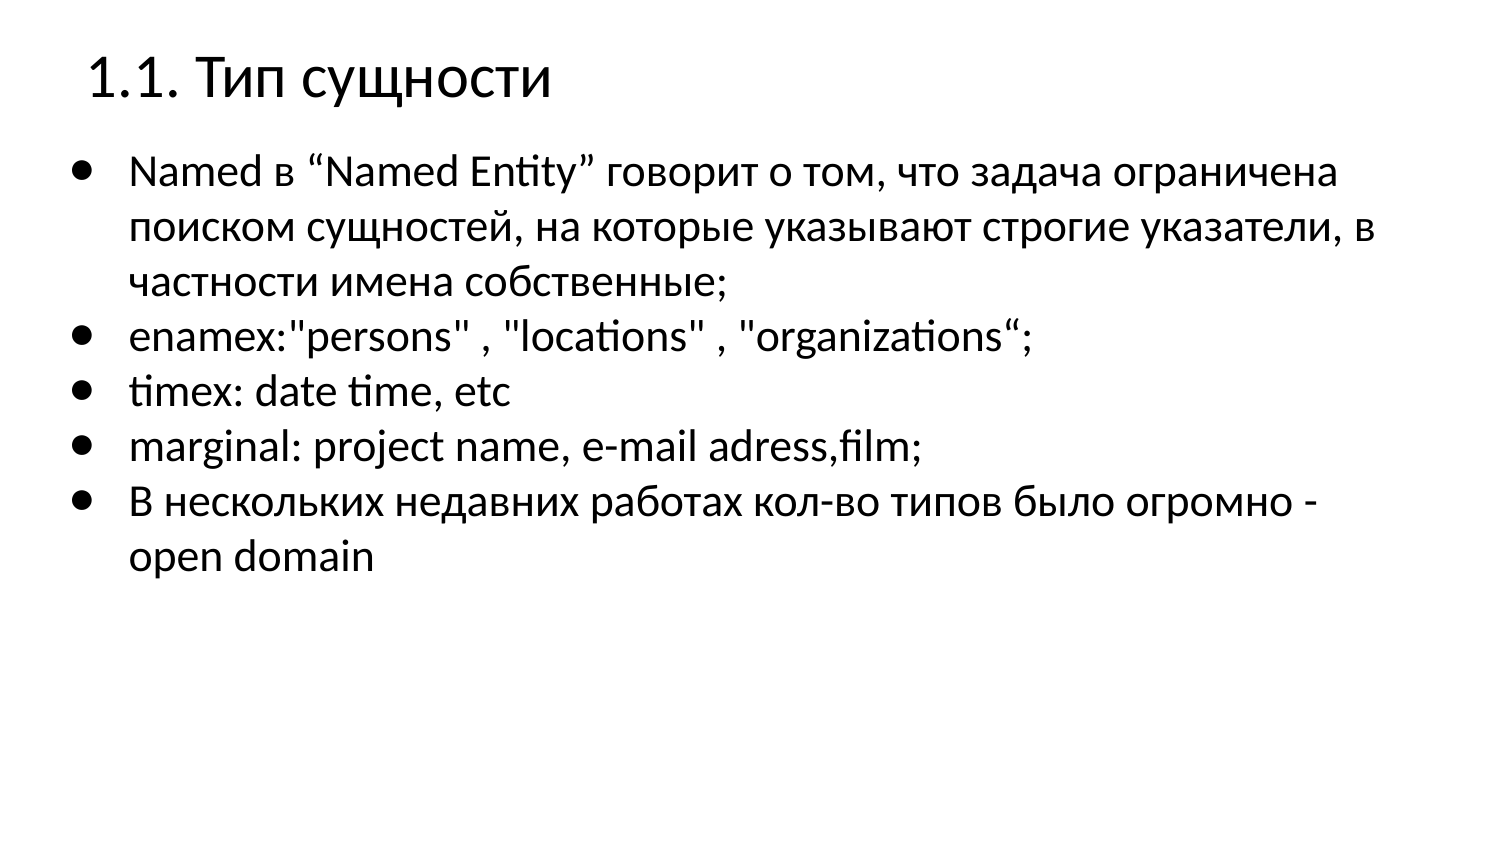

# 1.1. Тип сущности
Named в “Named Entity” говорит о том, что задача ограничена поиском сущностей, на которые указывают строгие указатели, в частности имена собственные;
enamex:"persons" , "locations" , "organizations“;
timex: date time, etc
marginal: project name, e-mail adress,film;
В нескольких недавних работах кол-во типов было огромно - open domain